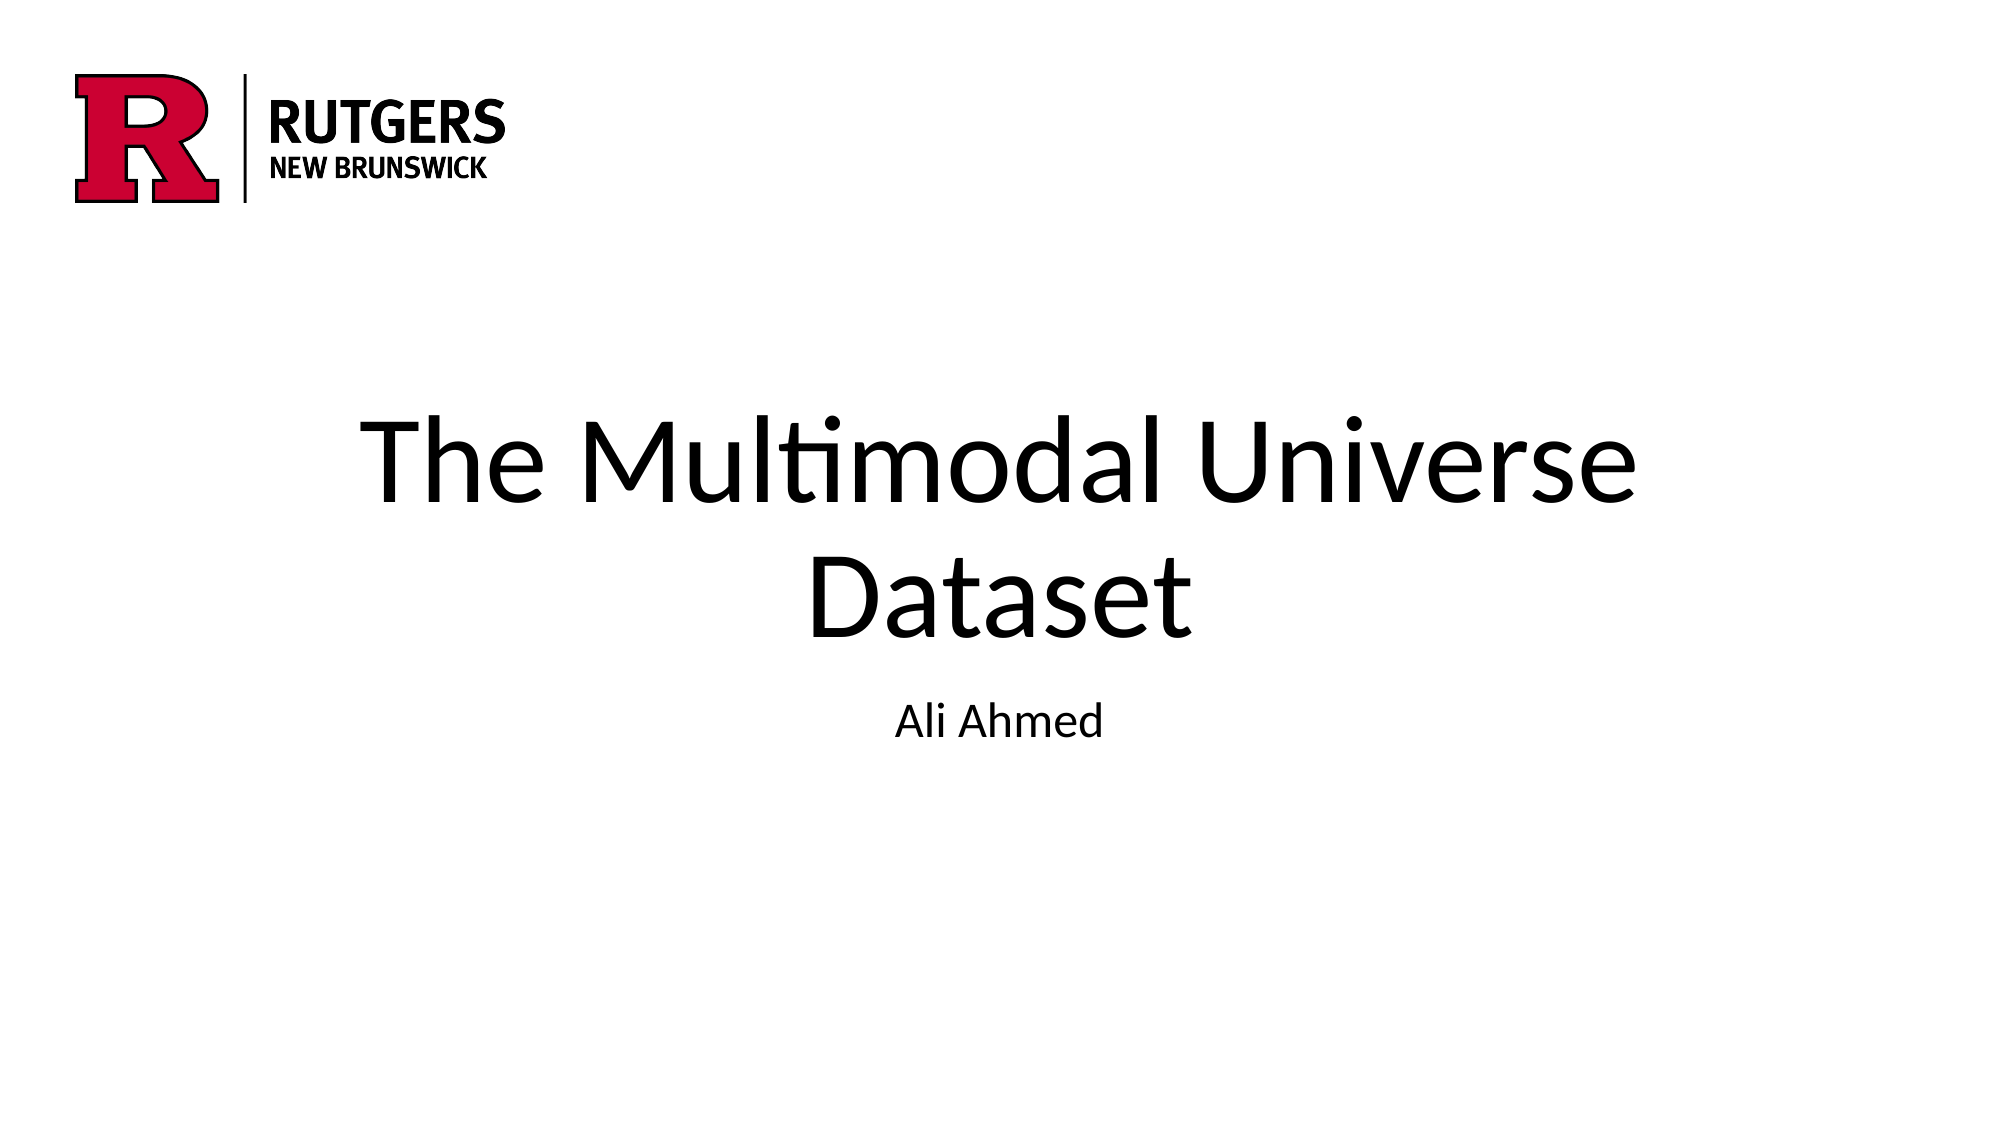

# The Multimodal Universe Dataset
Ali Ahmed